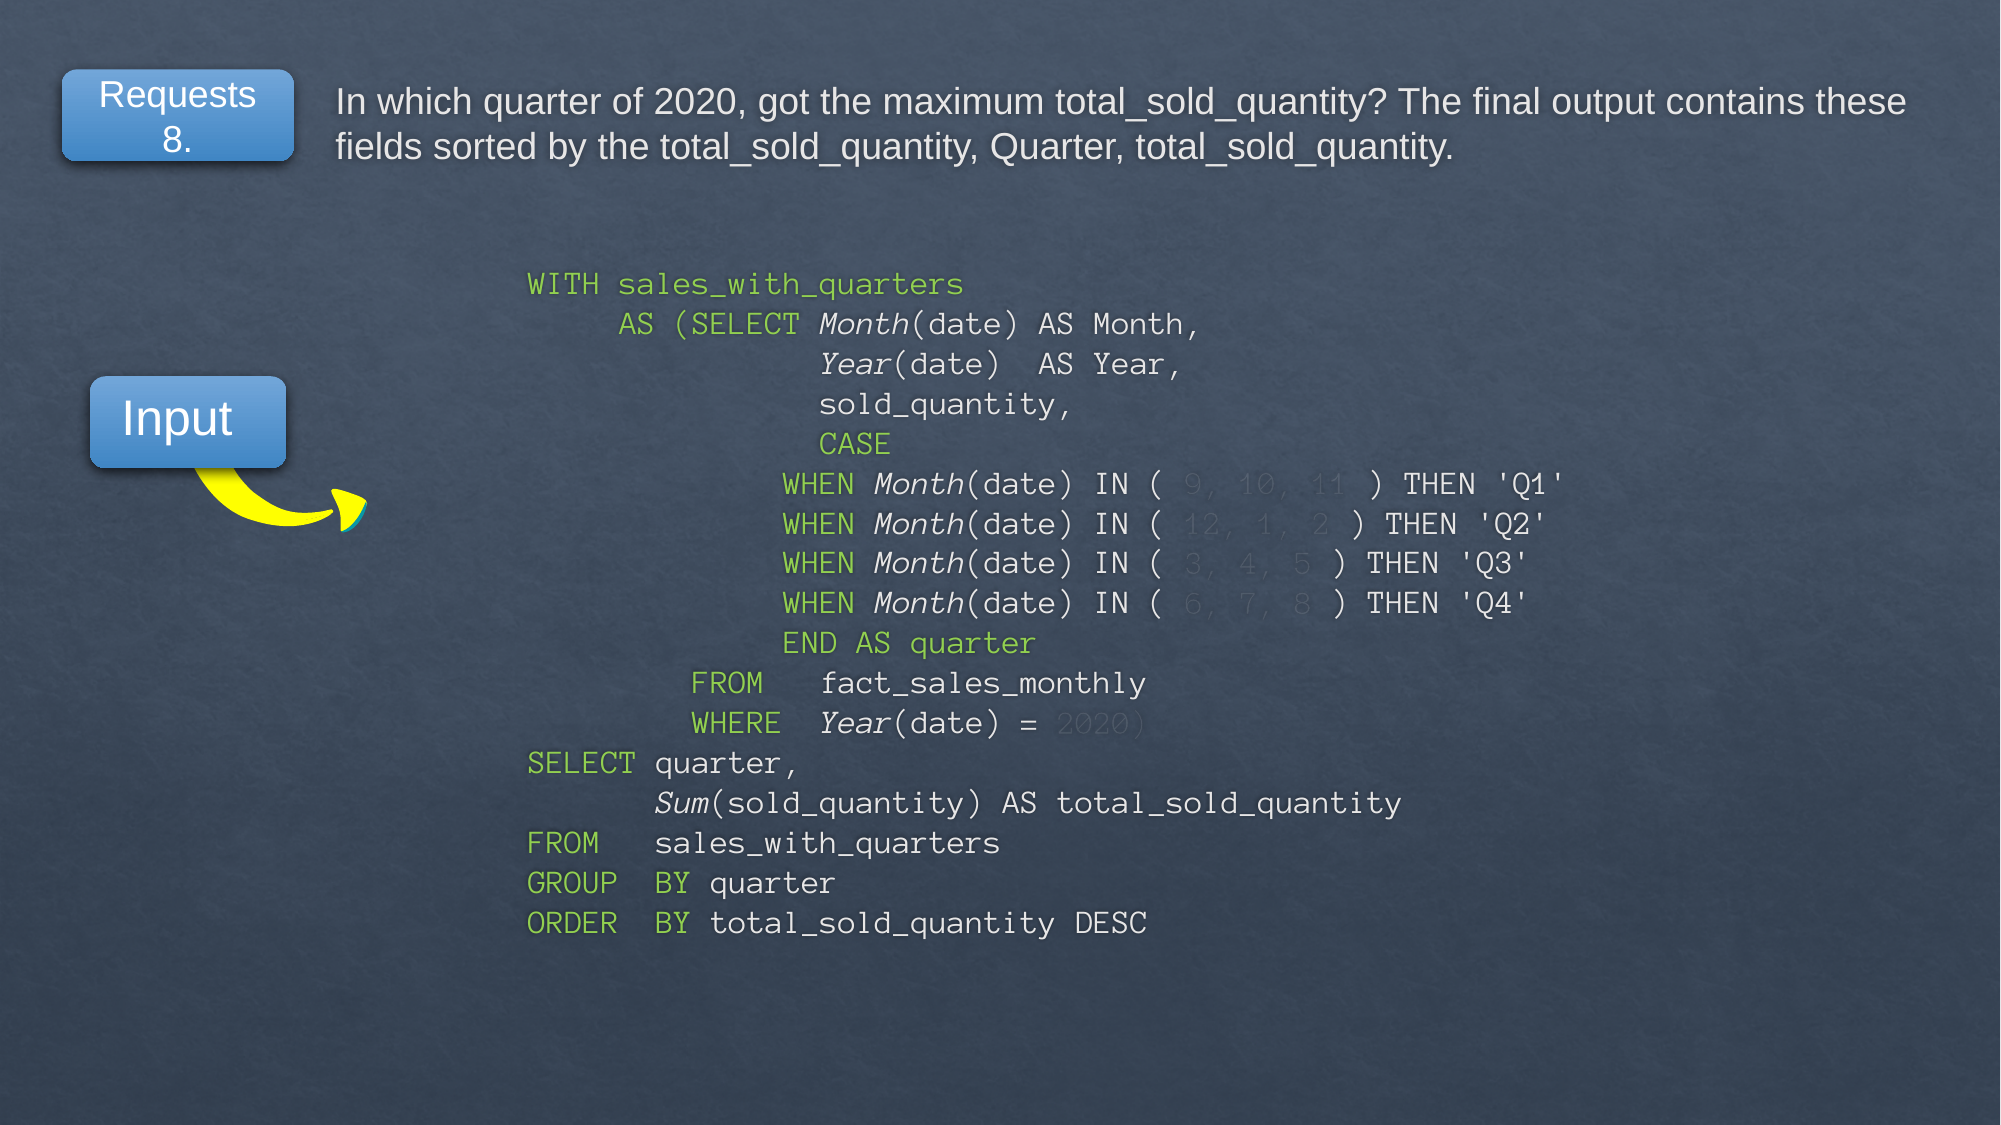

Requests 8.
In which quarter of 2020, got the maximum total_sold_quantity? The final output contains these fields sorted by the total_sold_quantity, Quarter, total_sold_quantity.
WITH sales_with_quarters
     AS (SELECT Month(date) AS Month,
                Year(date)  AS Year,
                sold_quantity,
                CASE
              WHEN Month(date) IN ( 9, 10, 11 ) THEN 'Q1'
              WHEN Month(date) IN ( 12, 1, 2 ) THEN 'Q2'
              WHEN Month(date) IN ( 3, 4, 5 ) THEN 'Q3'
              WHEN Month(date) IN ( 6, 7, 8 ) THEN 'Q4'
              END AS quarter
         FROM   fact_sales_monthly
         WHERE  Year(date) = 2020)
SELECT quarter,
       Sum(sold_quantity) AS total_sold_quantity
FROM   sales_with_quarters
GROUP  BY quarter
ORDER  BY total_sold_quantity DESC

Input